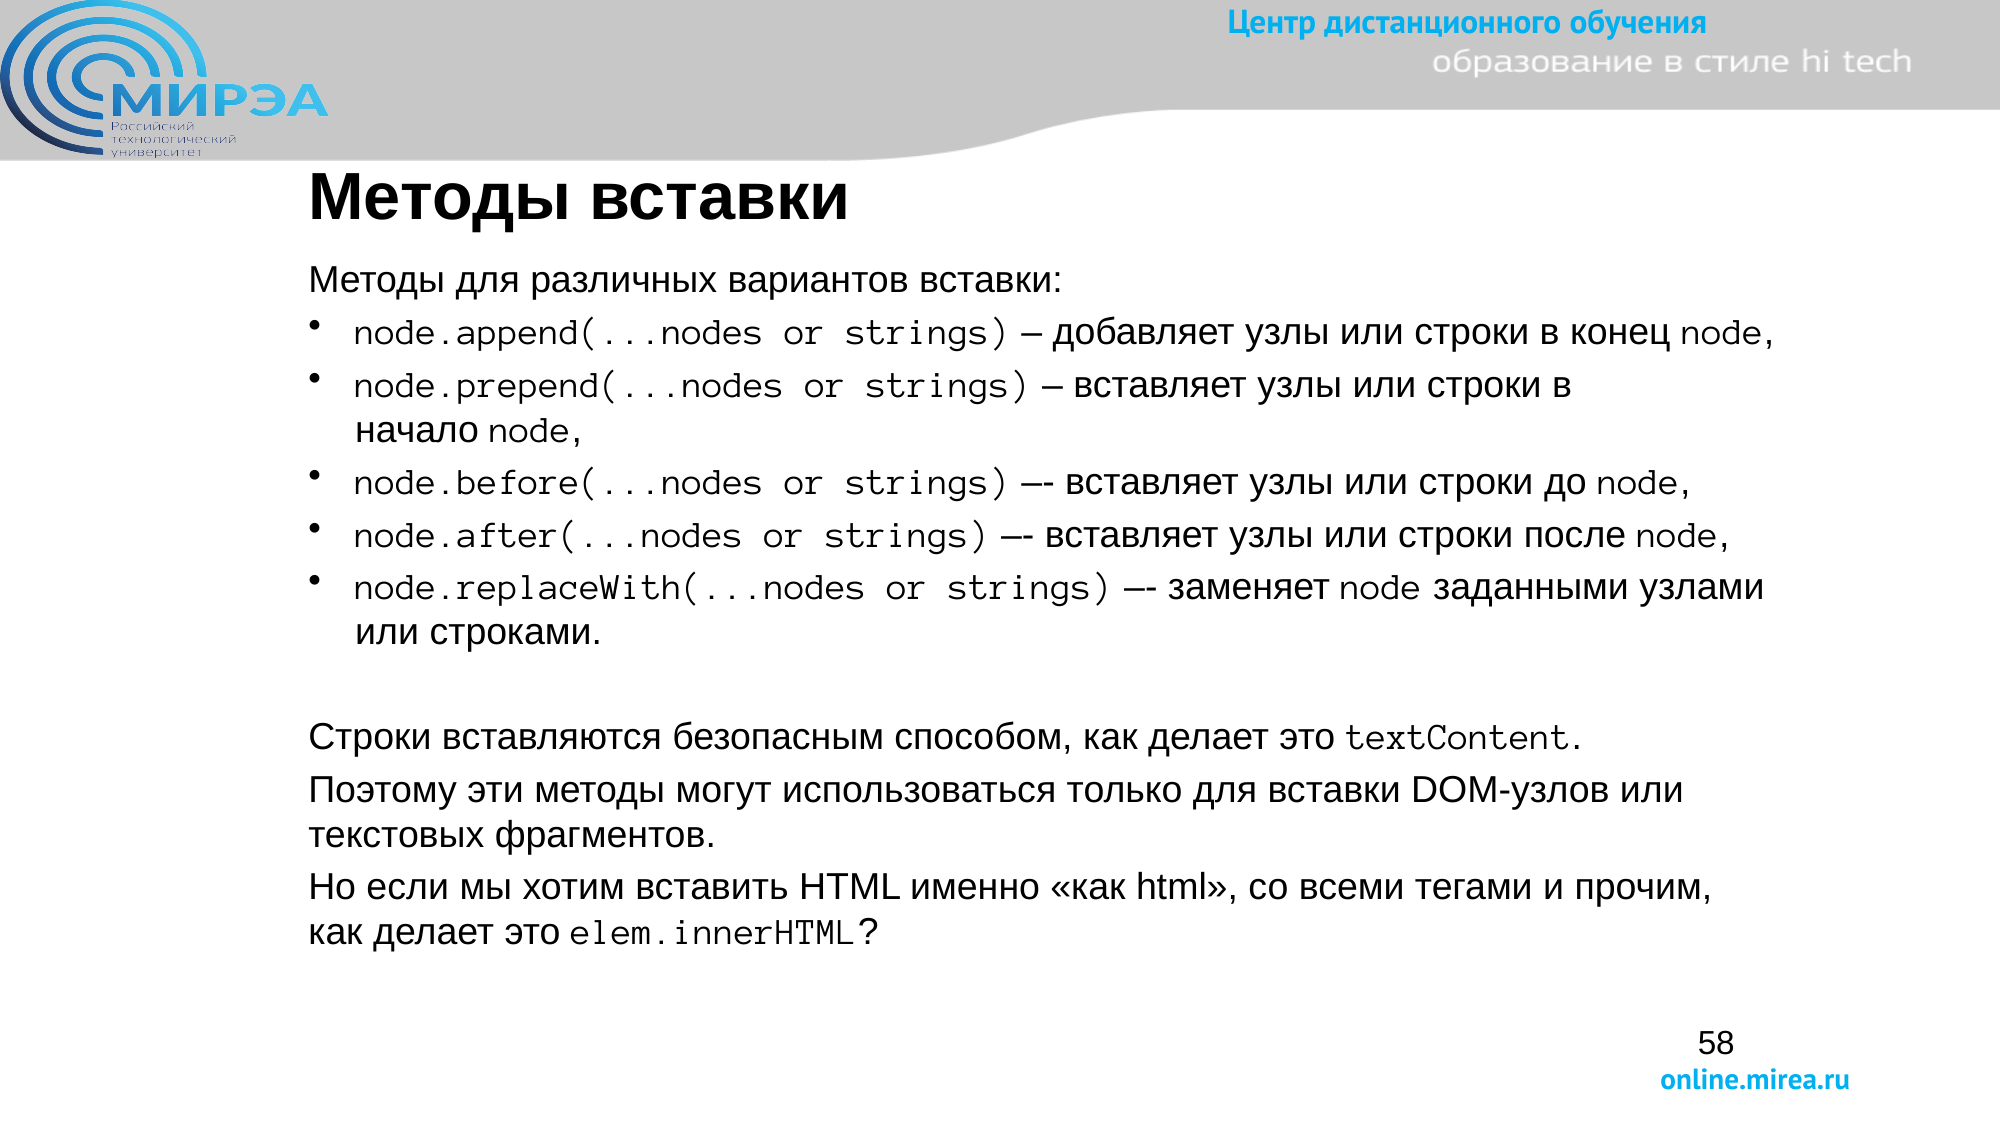

Методы вставки
Методы для различных вариантов вставки:
node.append(...nodes or strings) – добавляет узлы или строки в конец node,
node.prepend(...nodes or strings) – вставляет узлы или строки в начало node,
node.before(...nodes or strings) –- вставляет узлы или строки до node,
node.after(...nodes or strings) –- вставляет узлы или строки после node,
node.replaceWith(...nodes or strings) –- заменяет node заданными узлами или строками.

Строки вставляются безопасным способом, как делает это textContent.
Поэтому эти методы могут использоваться только для вставки DOM-узлов или текстовых фрагментов.
Но если мы хотим вставить HTML именно «как html», со всеми тегами и прочим, как делает это elem.innerHTML?
58